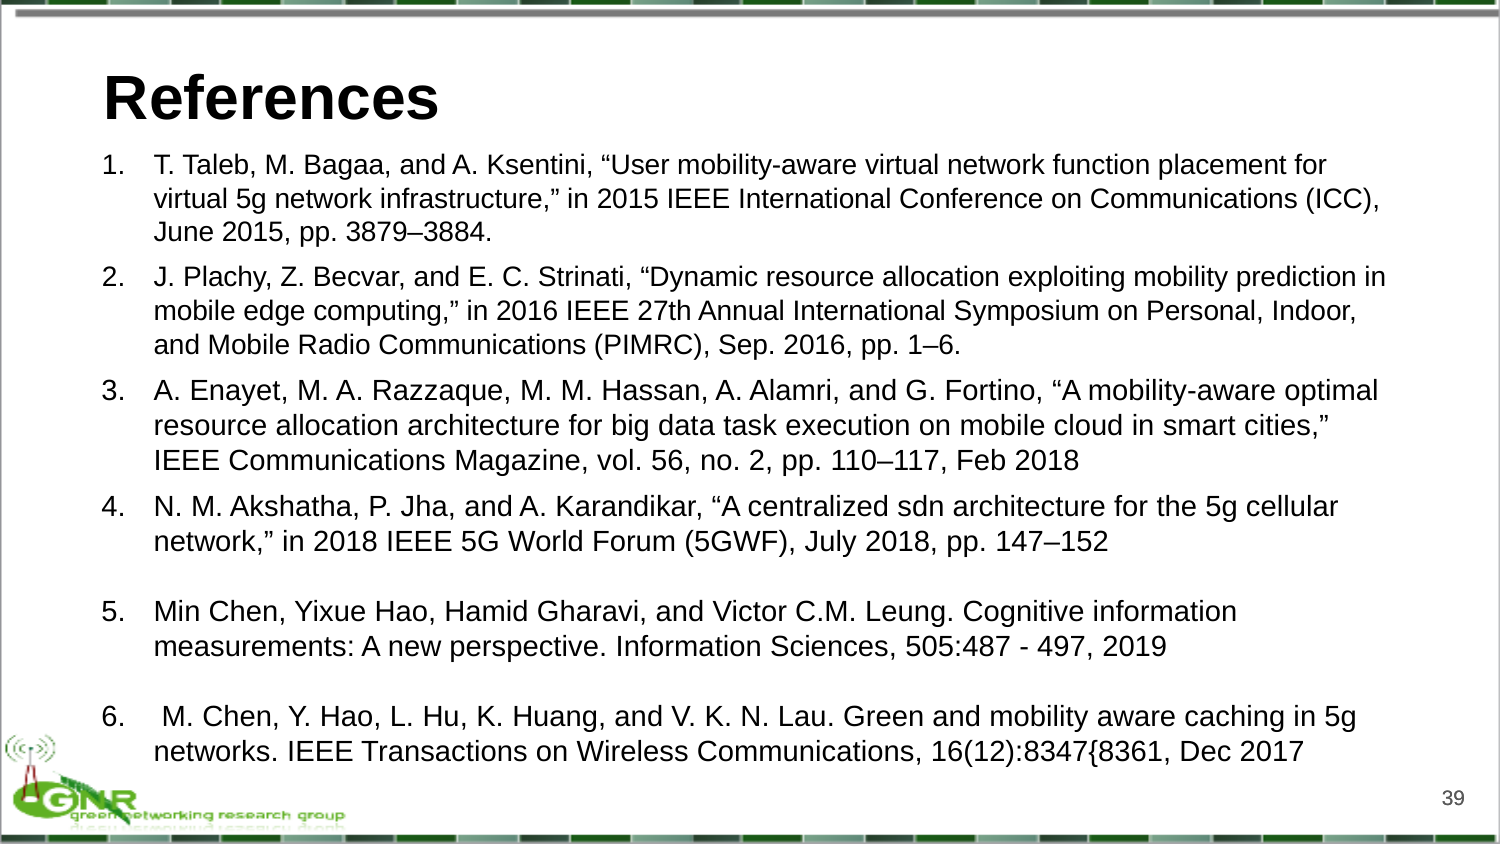

References
T. Taleb, M. Bagaa, and A. Ksentini, “User mobility-aware virtual network function placement for virtual 5g network infrastructure,” in 2015 IEEE International Conference on Communications (ICC), June 2015, pp. 3879–3884.

J. Plachy, Z. Becvar, and E. C. Strinati, “Dynamic resource allocation exploiting mobility prediction in mobile edge computing,” in 2016 IEEE 27th Annual International Symposium on Personal, Indoor, and Mobile Radio Communications (PIMRC), Sep. 2016, pp. 1–6.

A. Enayet, M. A. Razzaque, M. M. Hassan, A. Alamri, and G. Fortino, “A mobility-aware optimal resource allocation architecture for big data task execution on mobile cloud in smart cities,” IEEE Communications Magazine, vol. 56, no. 2, pp. 110–117, Feb 2018

N. M. Akshatha, P. Jha, and A. Karandikar, “A centralized sdn architecture for the 5g cellular network,” in 2018 IEEE 5G World Forum (5GWF), July 2018, pp. 147–152

Min Chen, Yixue Hao, Hamid Gharavi, and Victor C.M. Leung. Cognitive information measurements: A new perspective. Information Sciences, 505:487 - 497, 2019

 M. Chen, Y. Hao, L. Hu, K. Huang, and V. K. N. Lau. Green and mobility aware caching in 5g networks. IEEE Transactions on Wireless Communications, 16(12):8347{8361, Dec 2017

39
39